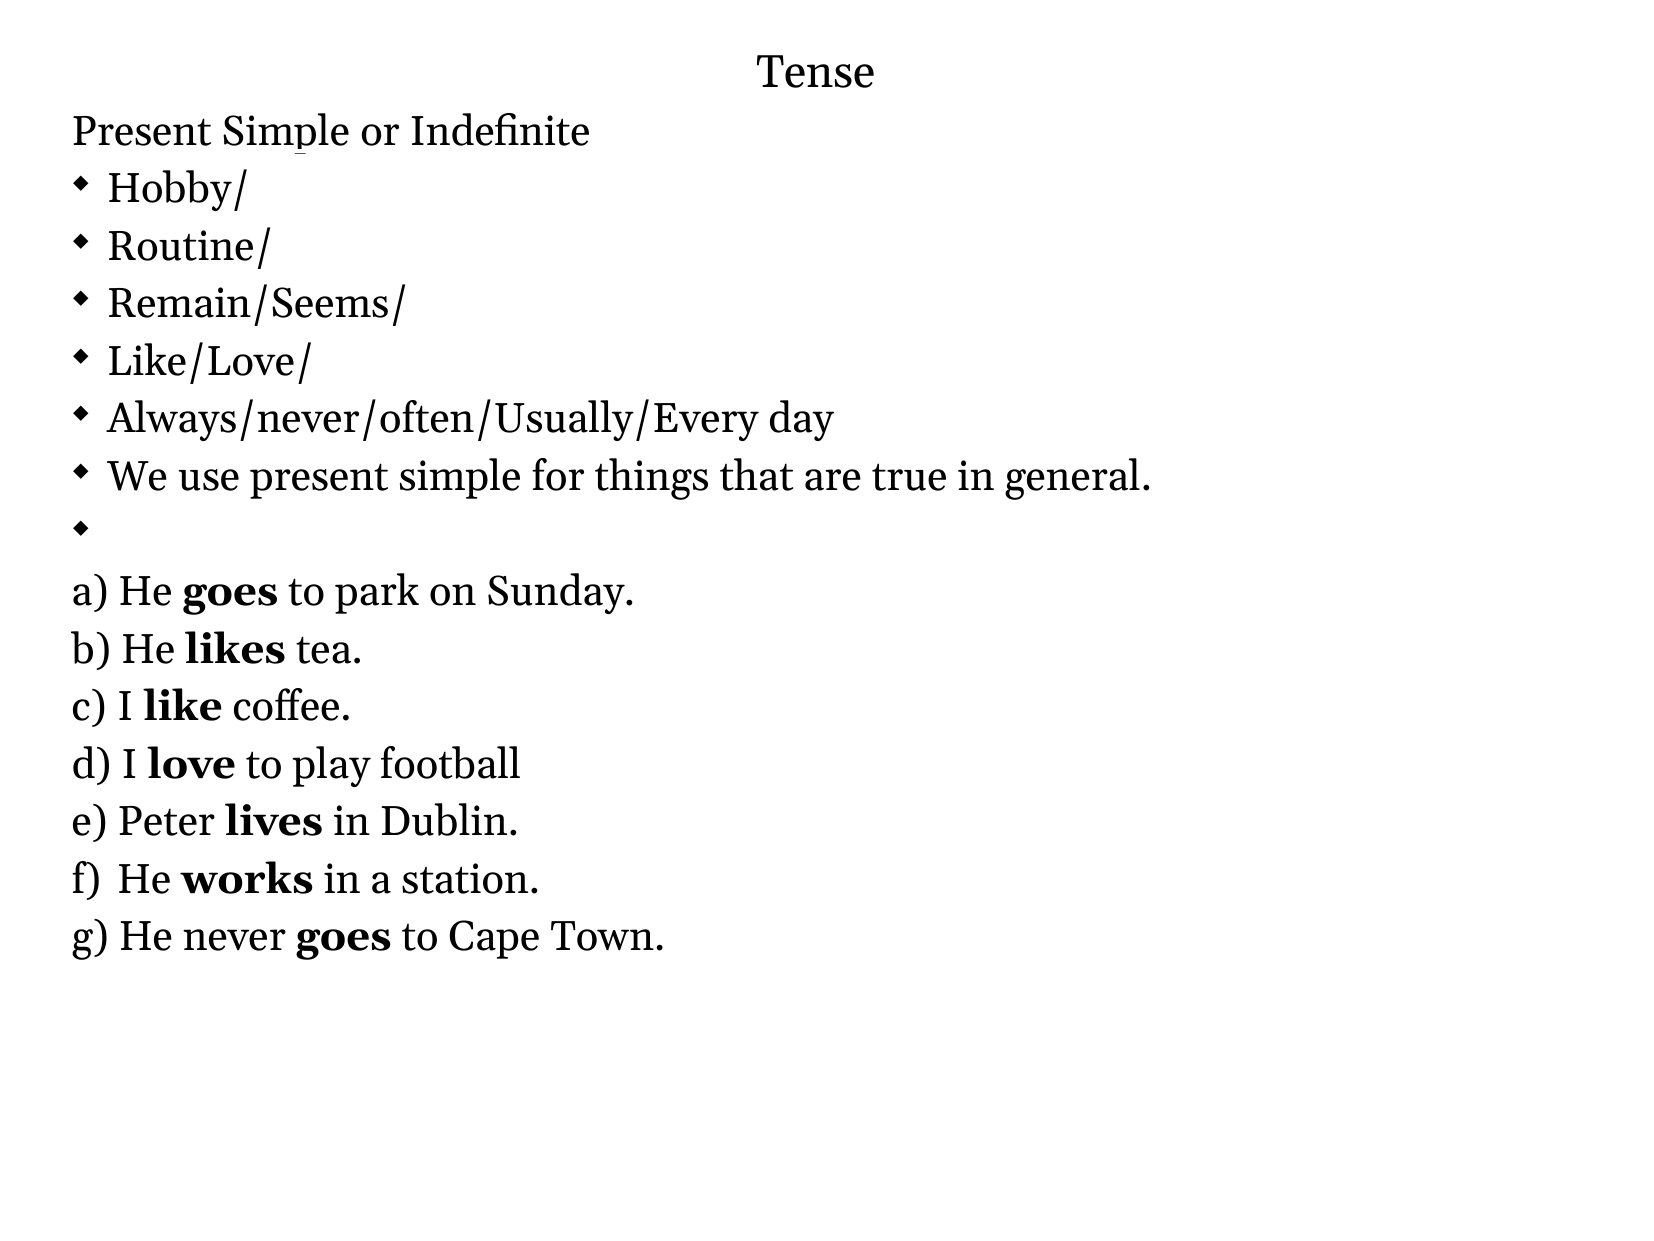

Tense
Present Simple or Indefinite
Hobby/
Routine/
Remain/Seems/
Like/Love/
Always/never/often/Usually/Every day
We use present simple for things that are true in general.

 He goes to park on Sunday.
 He likes tea.
 I like coffee.
 I love to play football
 Peter lives in Dublin.
 He works in a station.
 He never goes to Cape Town.